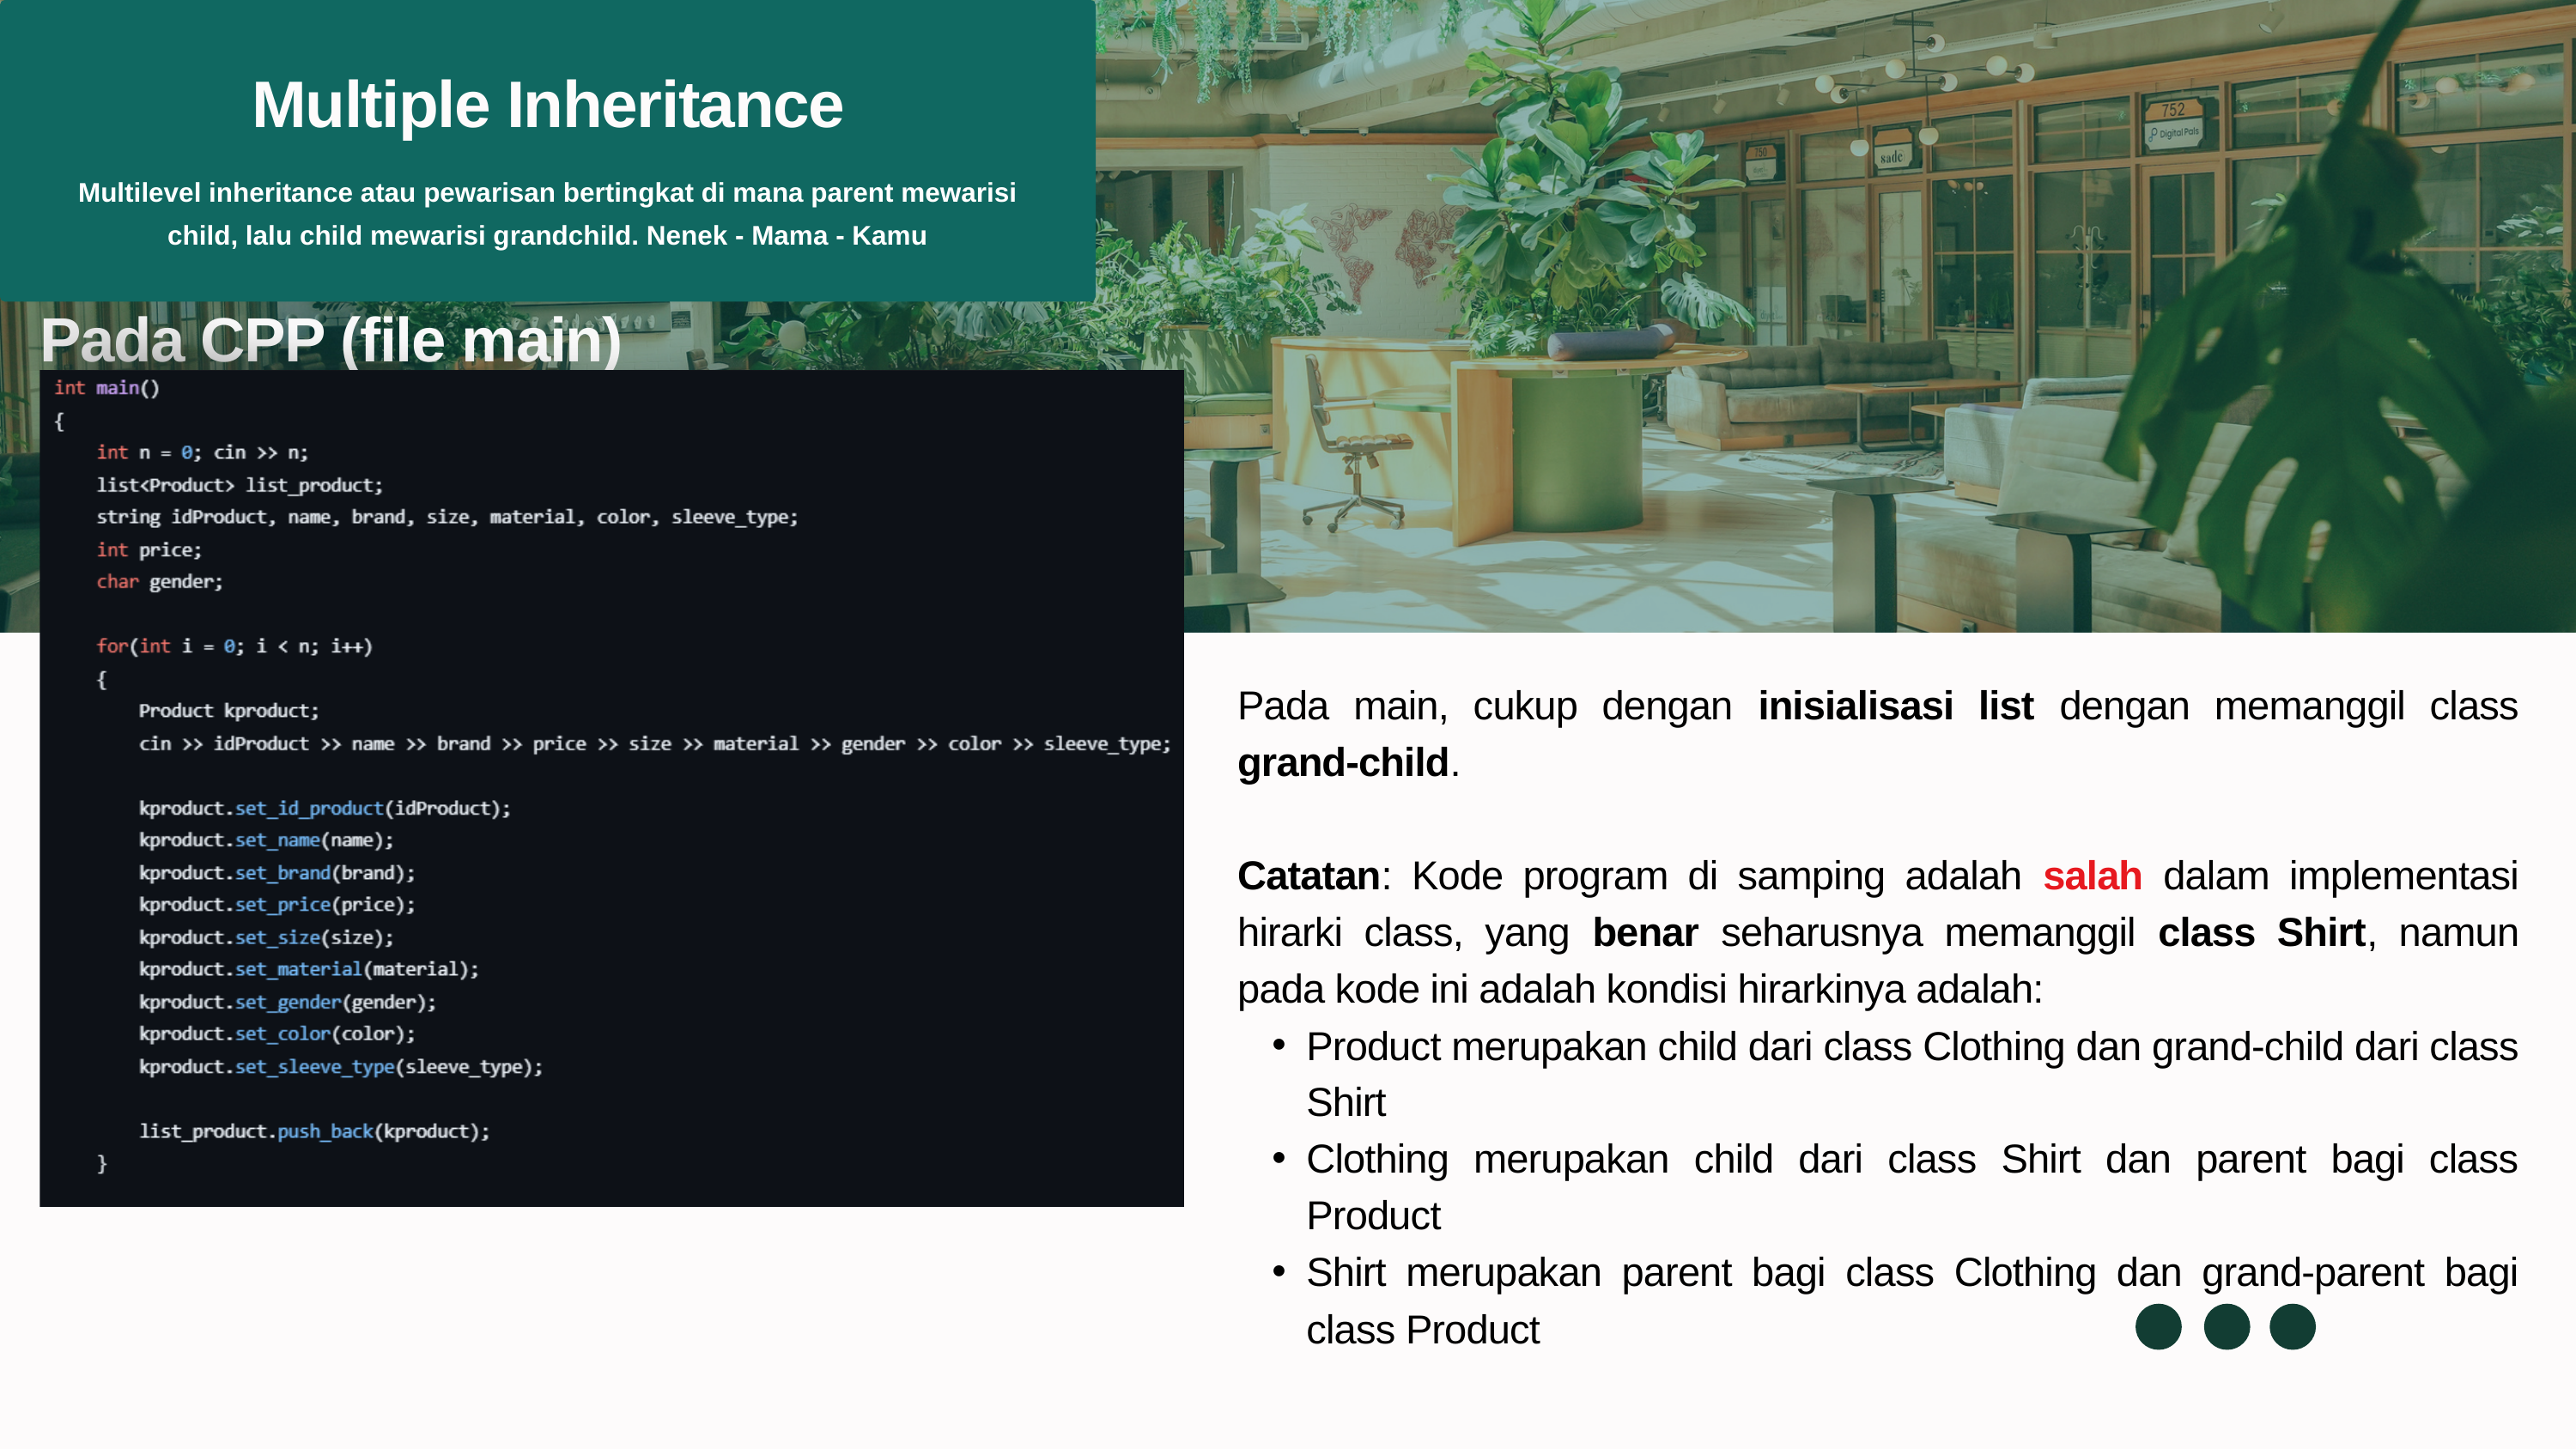

Multiple Inheritance
Multilevel inheritance atau pewarisan bertingkat di mana parent mewarisi child, lalu child mewarisi grandchild. Nenek - Mama - Kamu

Pada CPP (file main)

Pada main, cukup dengan inisialisasi list dengan memanggil class grand-child.

Catatan: Kode program di samping adalah salah dalam implementasi hirarki class, yang benar seharusnya memanggil class Shirt, namun pada kode ini adalah kondisi hirarkinya adalah:
Product merupakan child dari class Clothing dan grand-child dari class Shirt
Clothing merupakan child dari class Shirt dan parent bagi class Product
Shirt merupakan parent bagi class Clothing dan grand-parent bagi class Product